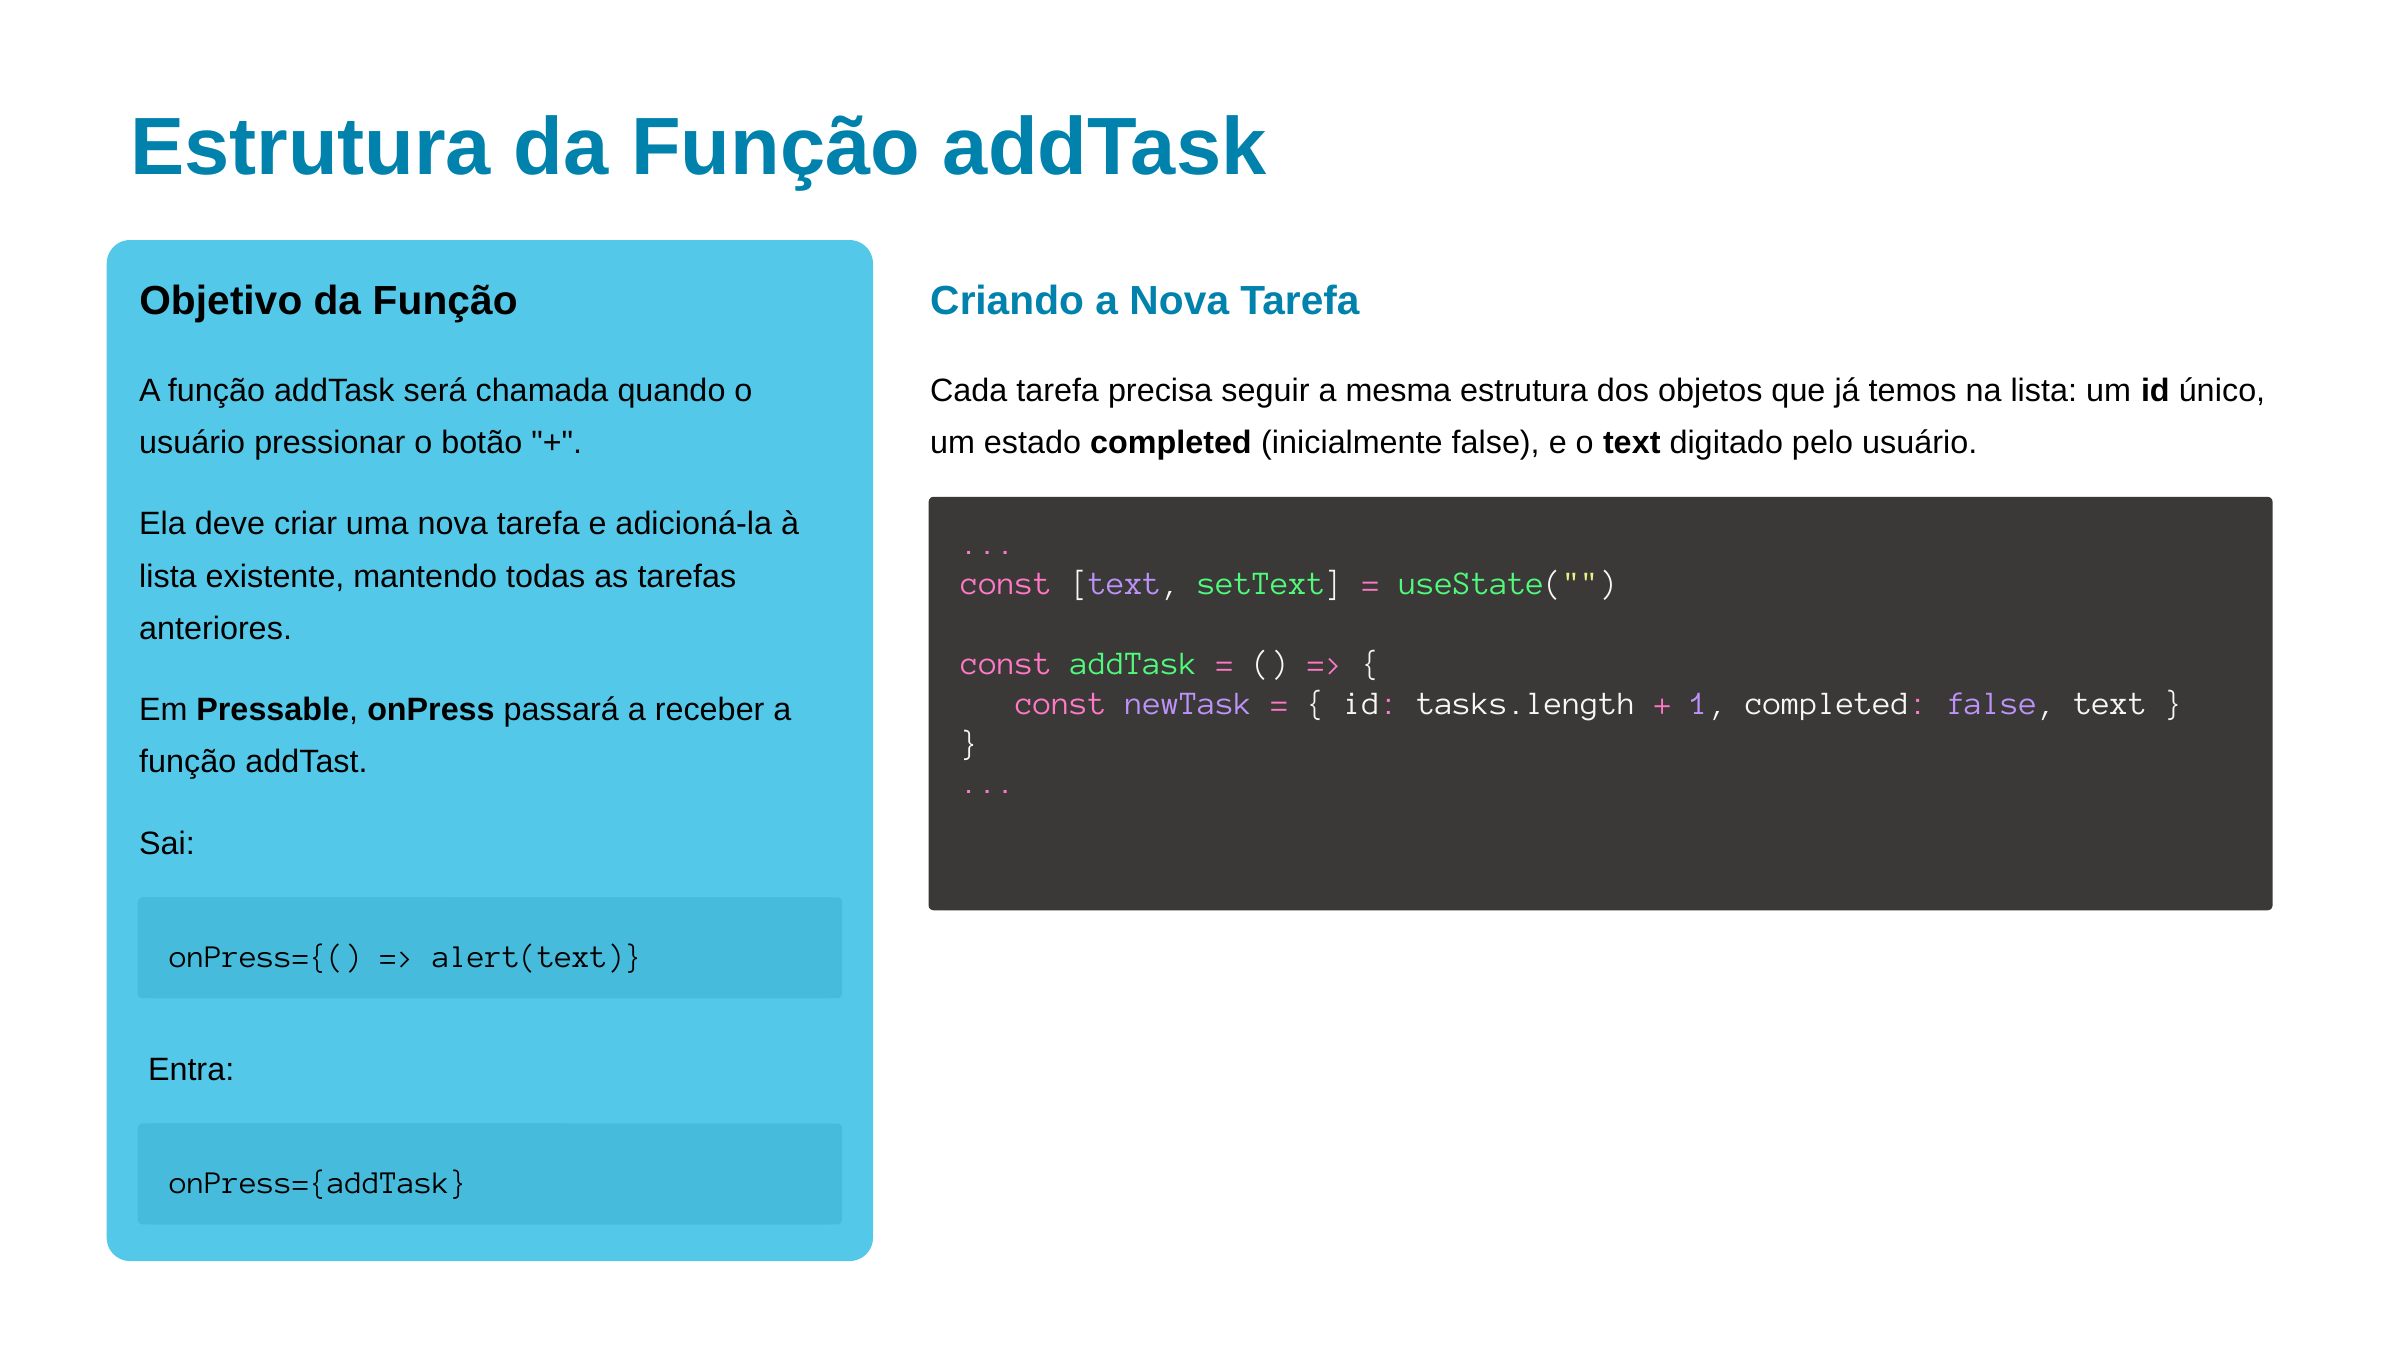

Estrutura da Função addTask

Objetivo da Função
Criando a Nova Tarefa
A função addTask será chamada quando o usuário pressionar o botão "+".
Cada tarefa precisa seguir a mesma estrutura dos objetos que já temos na lista: um id único, um estado completed (inicialmente false), e o text digitado pelo usuário.
Ela deve criar uma nova tarefa e adicioná-la à lista existente, mantendo todas as tarefas anteriores.

...
const [text, setText] = useState("")
const addTask = () => {
   const newTask = { id: tasks.length + 1, completed: false, text }
}
...

Em Pressable, onPress passará a receber a função addTast.
Sai:

onPress={() => alert(text)}
 Entra:

onPress={addTask}